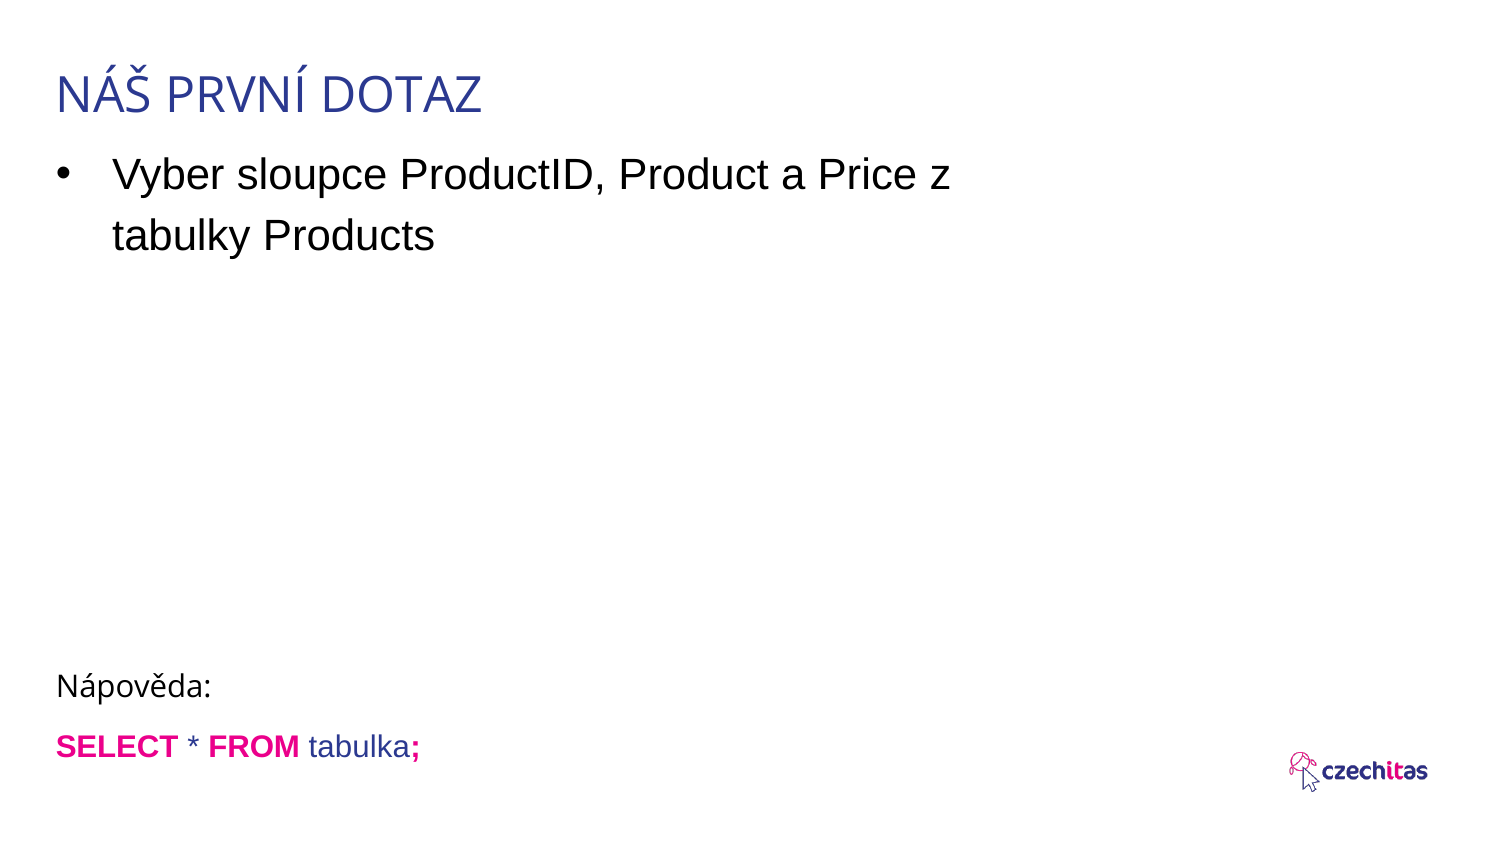

# NÁŠ PRVNÍ DOTAZ
Vyber sloupce ProductID, Product a Price z tabulky Products

Nápověda:
SELECT * FROM tabulka;